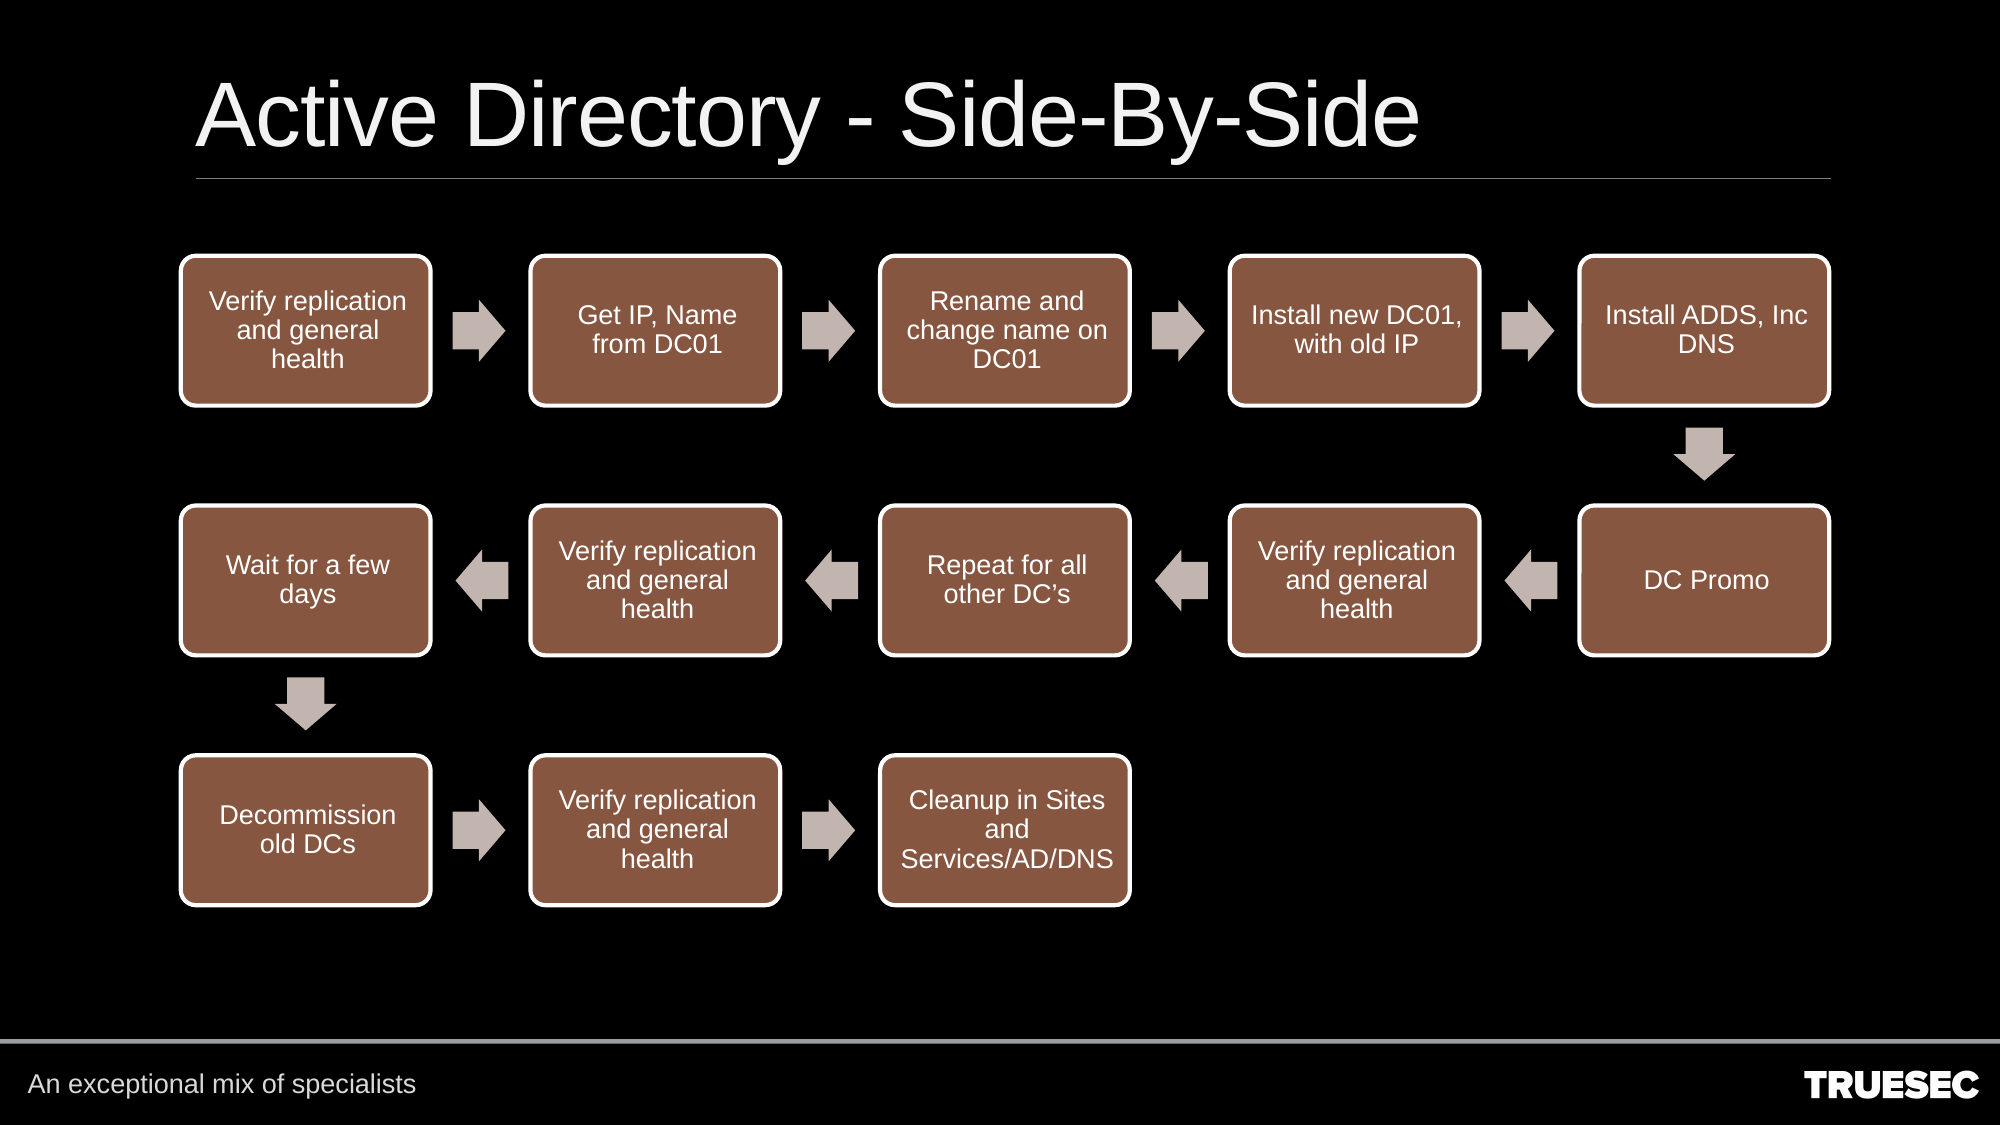

# Active Directory - Side-By-Side
Verify replication and general health

Get IP, Name from DC01

Rename and change name on DC01

Install new DC01, with old IP

Install ADDS, Inc DNS

DC Promo

Verify replication and general health

Repeat for all other DC’s

Verify replication and general health

Wait for a few days

Decommission old DCs

Verify replication and general health

Cleanup in Sites and Services/AD/DNS